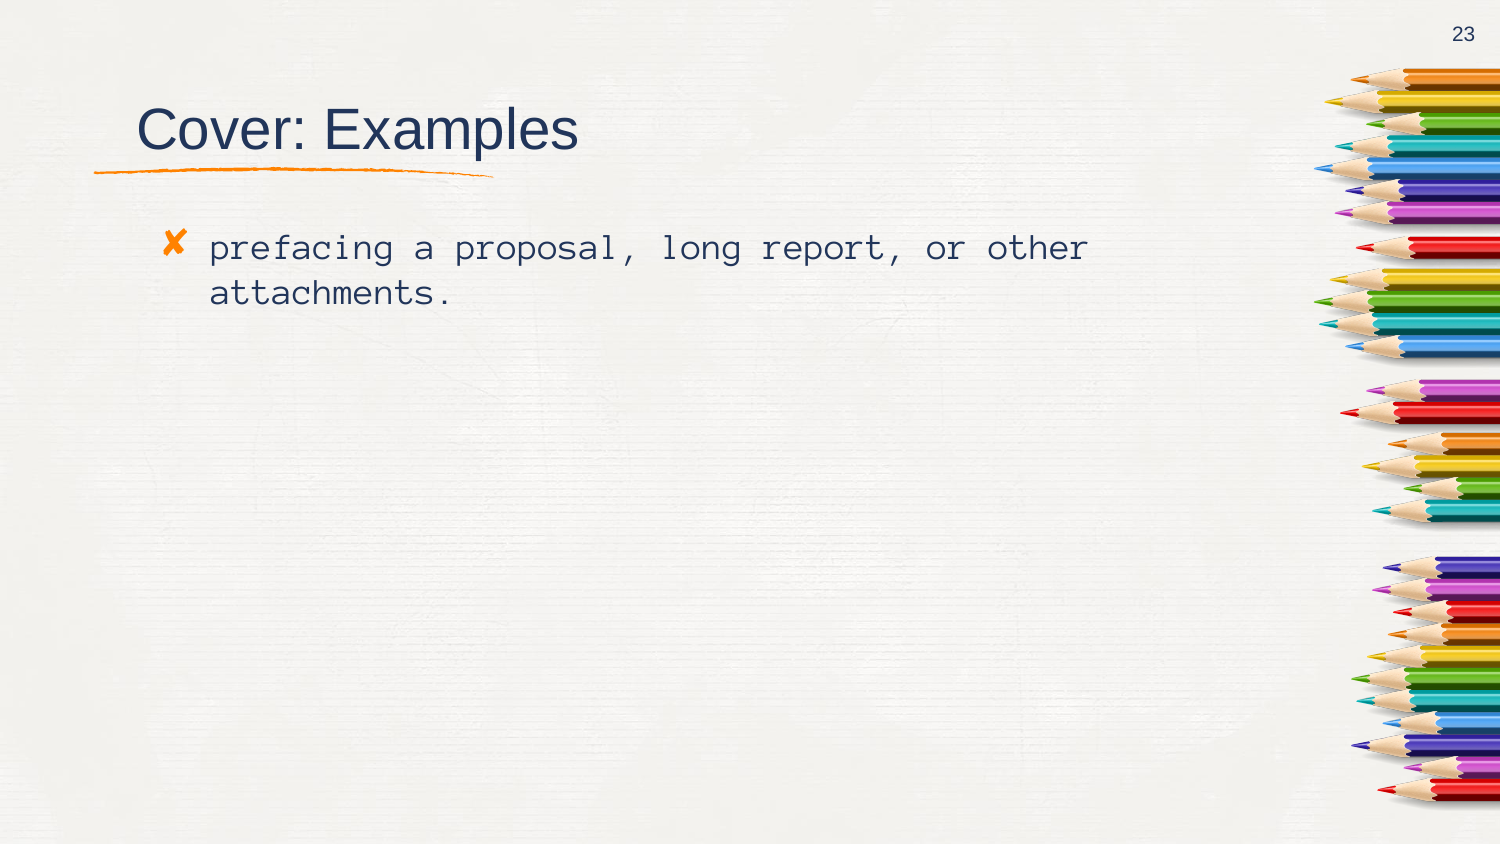

23
# Cover: Examples
prefacing a proposal, long report, or other attachments.